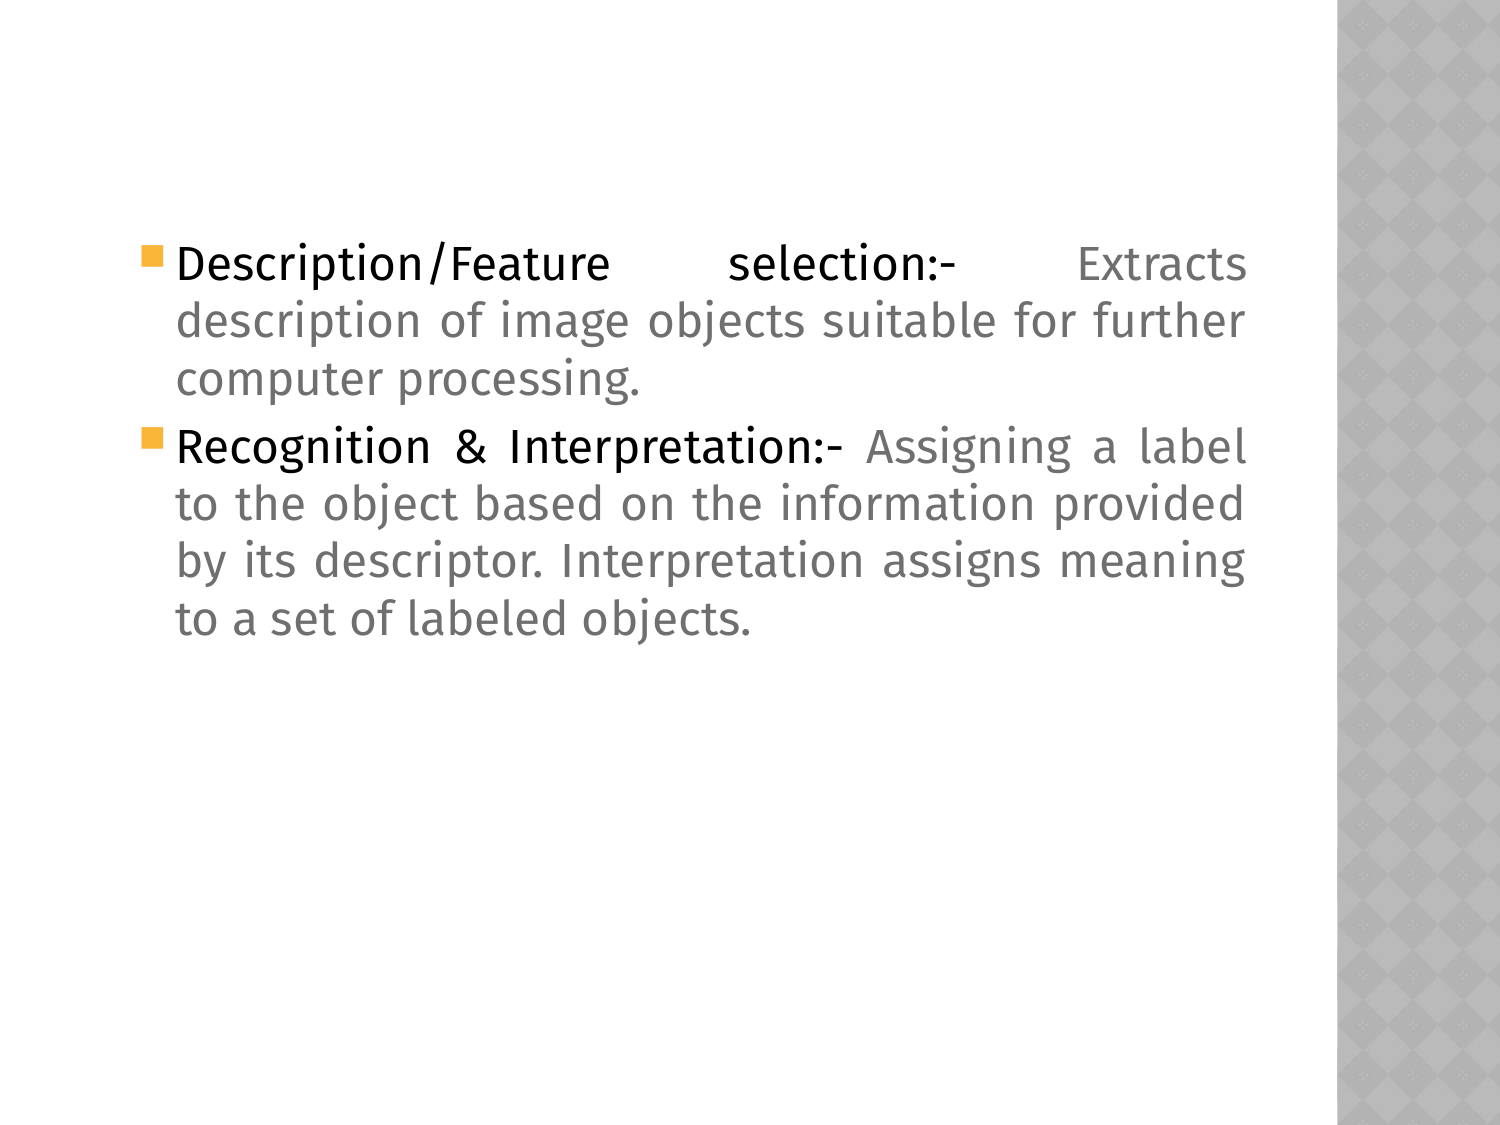

Description/Feature selection:- Extracts description of image objects suitable for further computer processing.
Recognition & Interpretation:- Assigning a label to the object based on the information provided by its descriptor. Interpretation assigns meaning to a set of labeled objects.